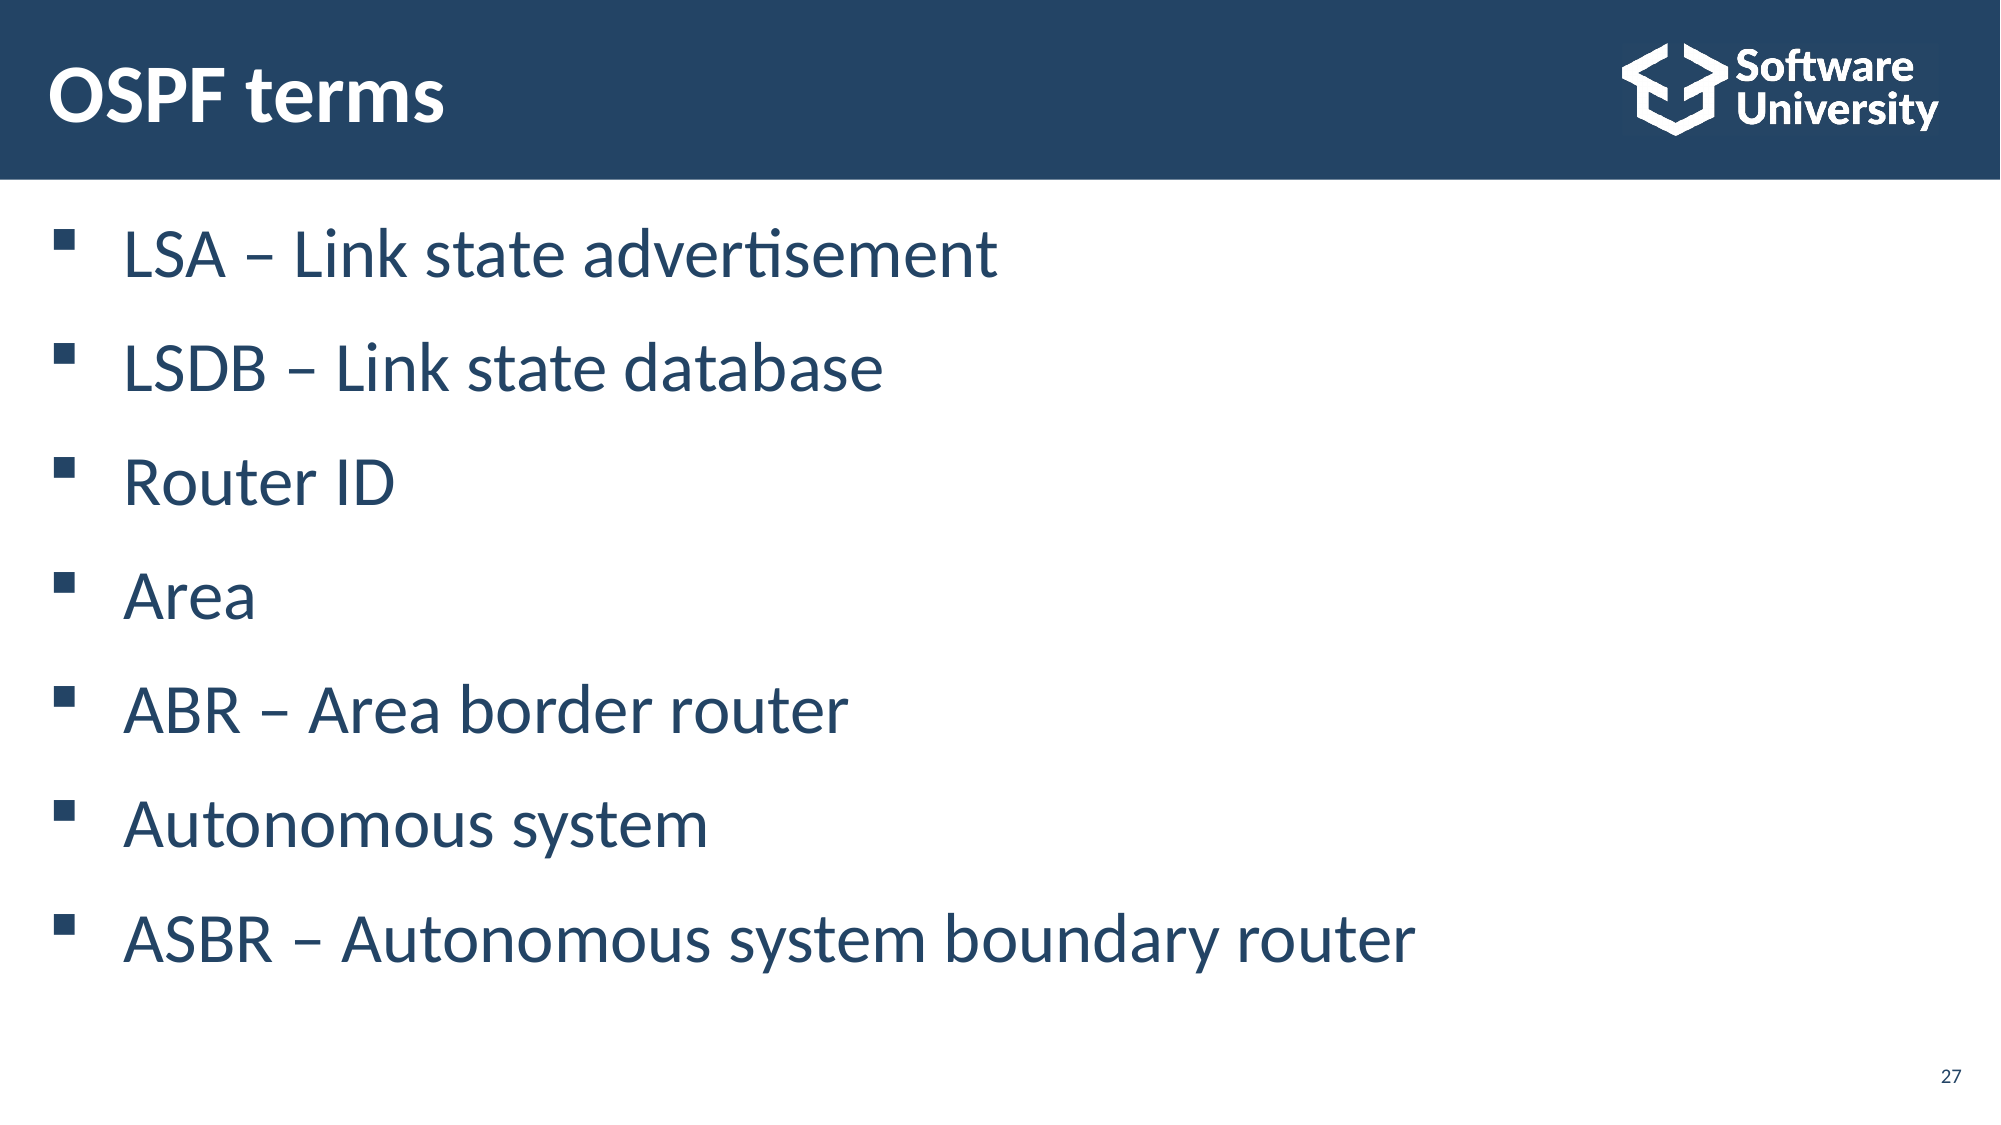

# OSPF terms
LSA – Link state advertisement
LSDB – Link state database
Router ID
Area
ABR – Area border router
Autonomous system
ASBR – Autonomous system boundary router
27